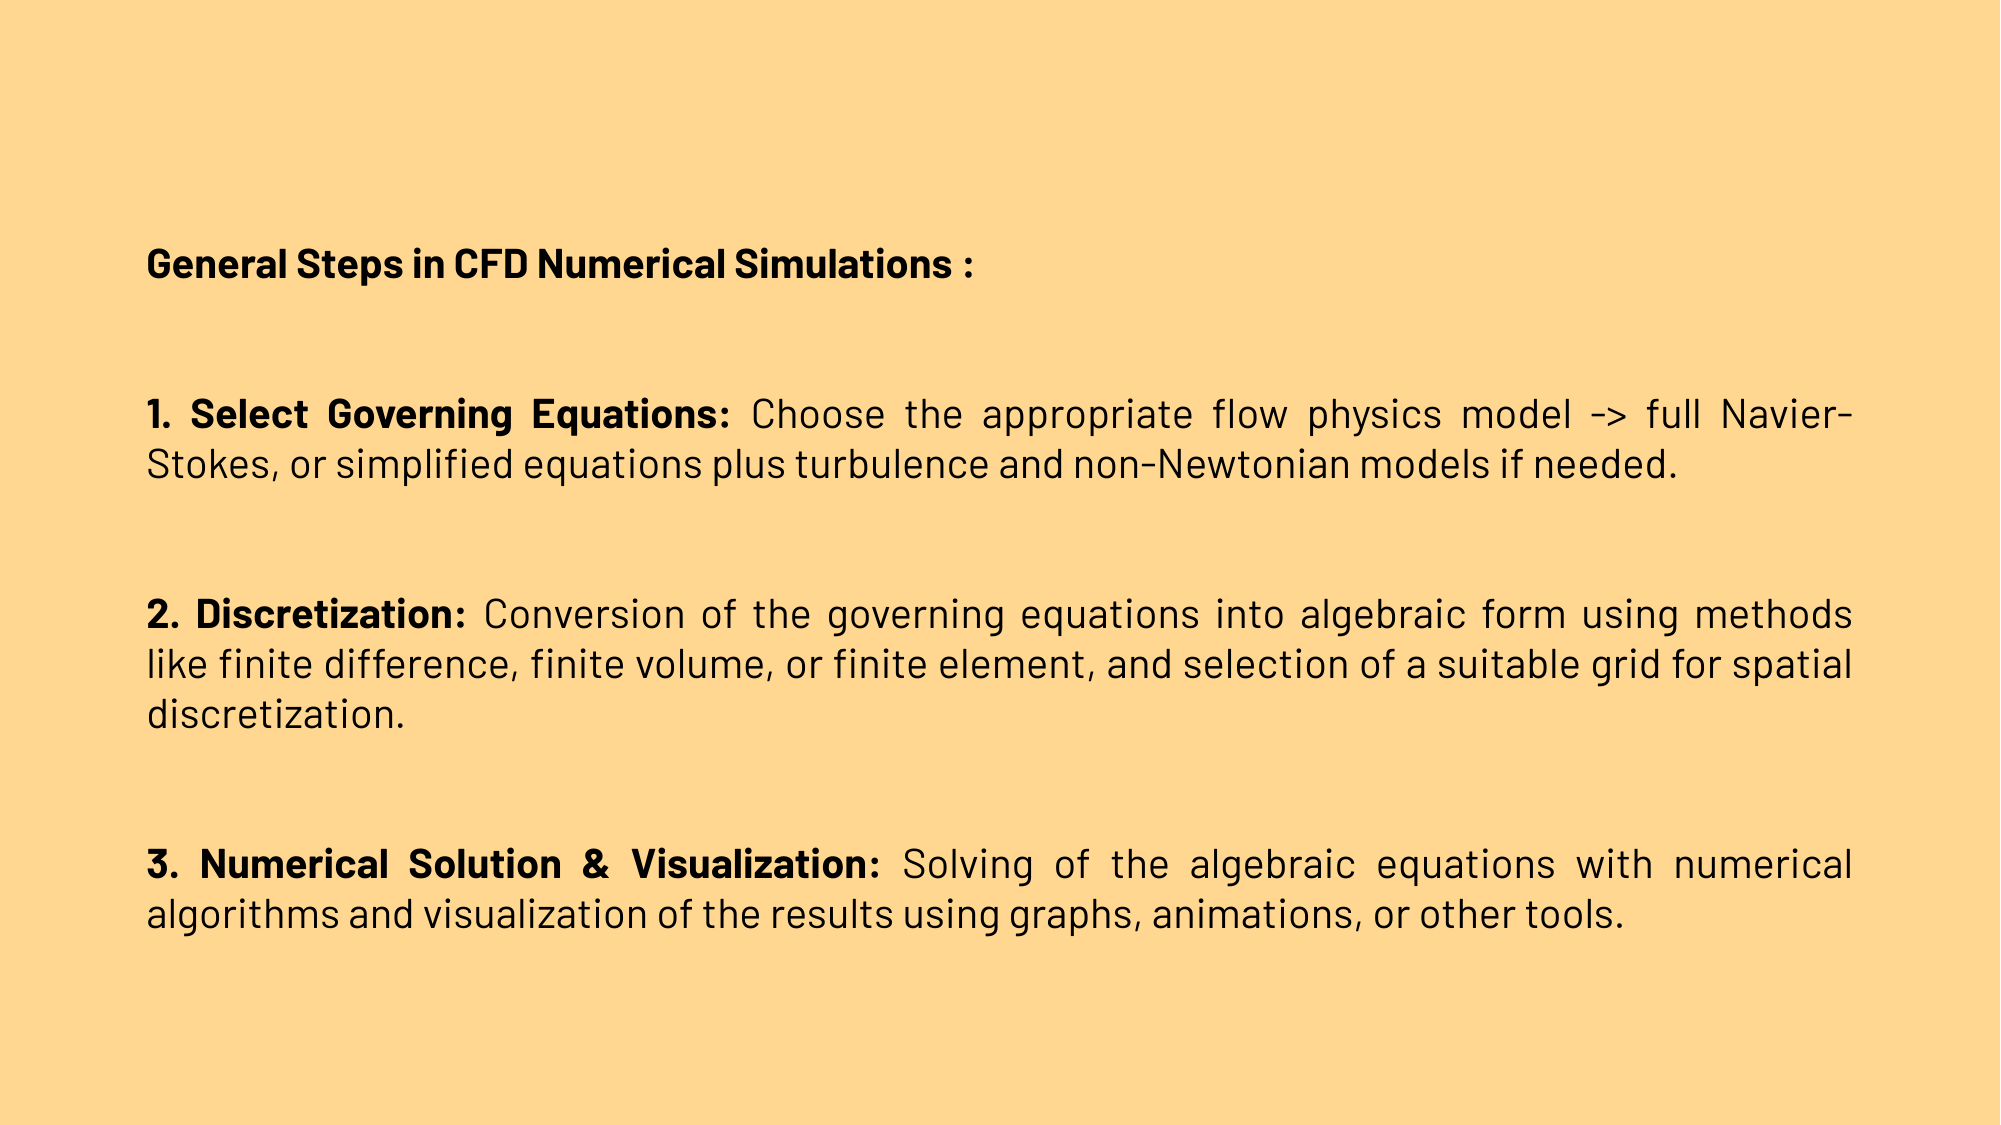

General Steps in CFD Numerical Simulations :

 Select Governing Equations: Choose the appropriate flow physics model -> full Navier-Stokes, or simplified equations plus turbulence and non-Newtonian models if needed.

 Discretization: Conversion of the governing equations into algebraic form using methods like finite difference, finite volume, or finite element, and selection of a suitable grid for spatial discretization.

 Numerical Solution & Visualization: Solving of the algebraic equations with numerical algorithms and visualization of the results using graphs, animations, or other tools.